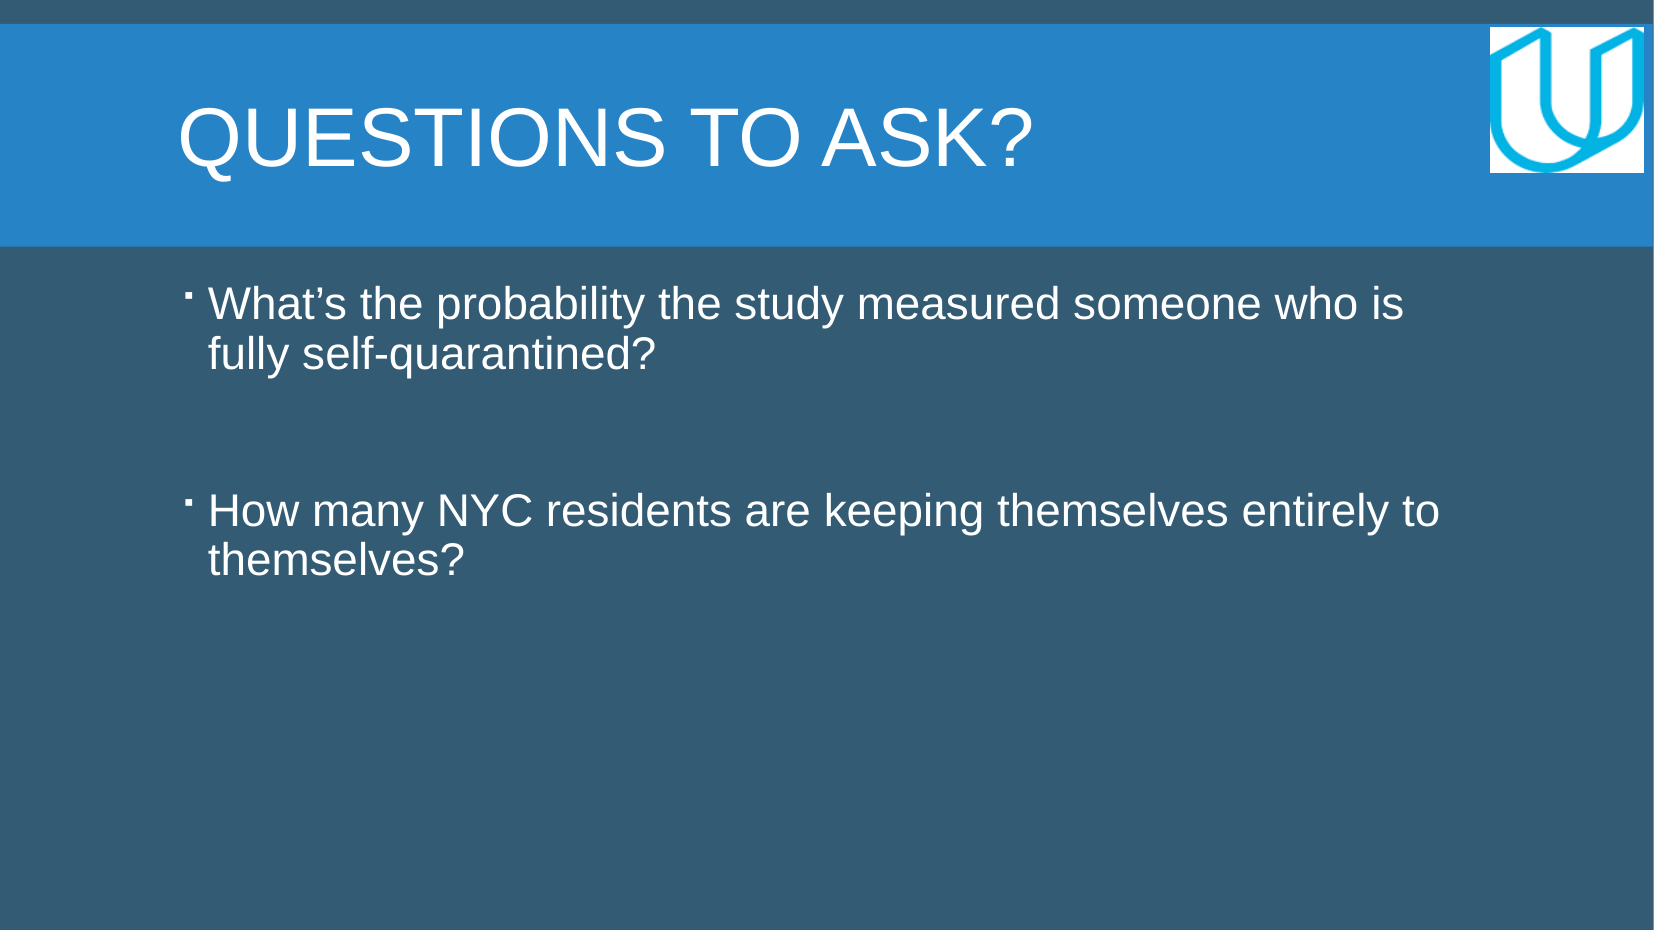

Questions to ask?
What’s the probability the study measured someone who is fully self-quarantined?

How many NYC residents are keeping themselves entirely to themselves?